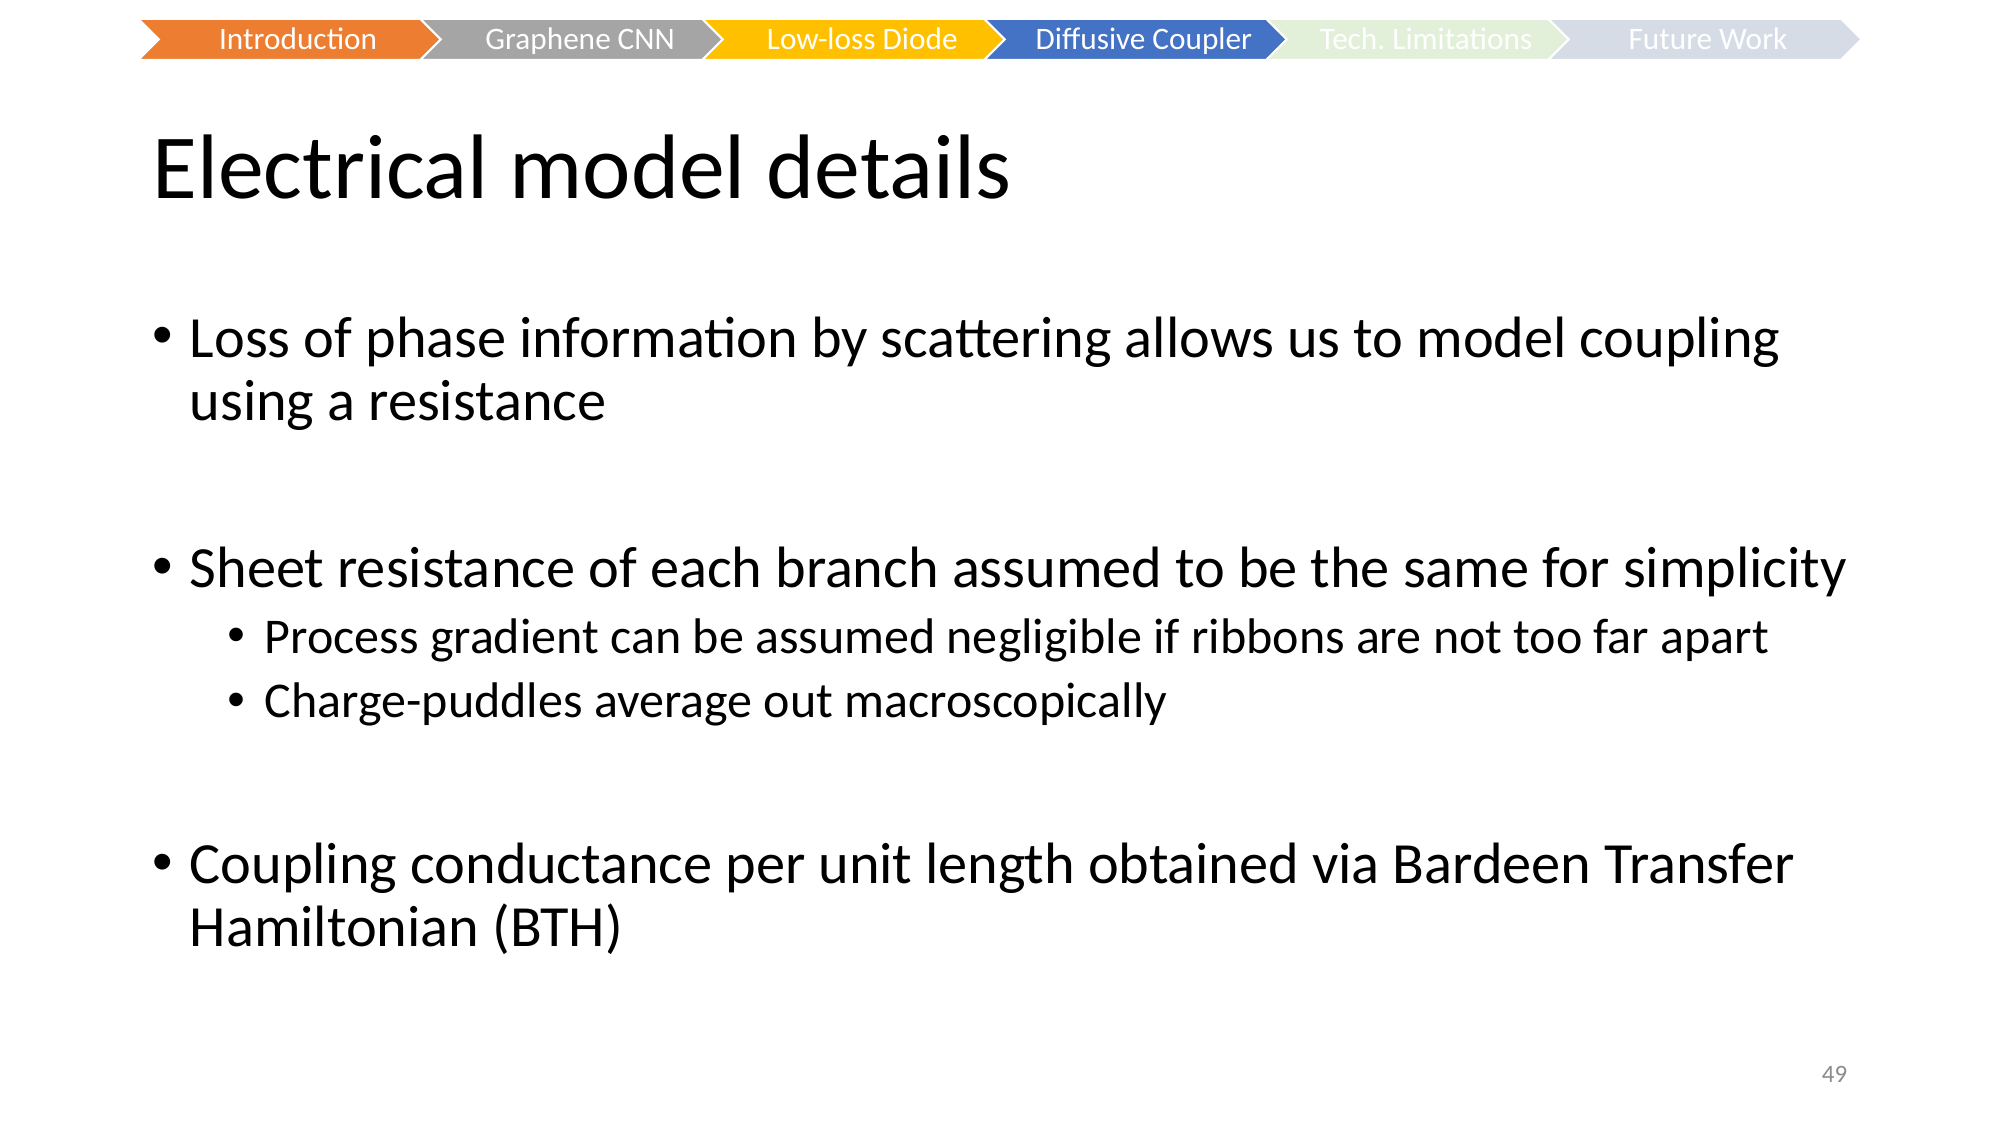

Introduction
Graphene CNN
Low-loss Diode
Diffusive Coupler
Tech. Limitations
Future Work
# Electrical model details
Loss of phase information by scattering allows us to model coupling using a resistance

Sheet resistance of each branch assumed to be the same for simplicity
Process gradient can be assumed negligible if ribbons are not too far apart
Charge-puddles average out macroscopically

Coupling conductance per unit length obtained via Bardeen Transfer Hamiltonian (BTH)
49